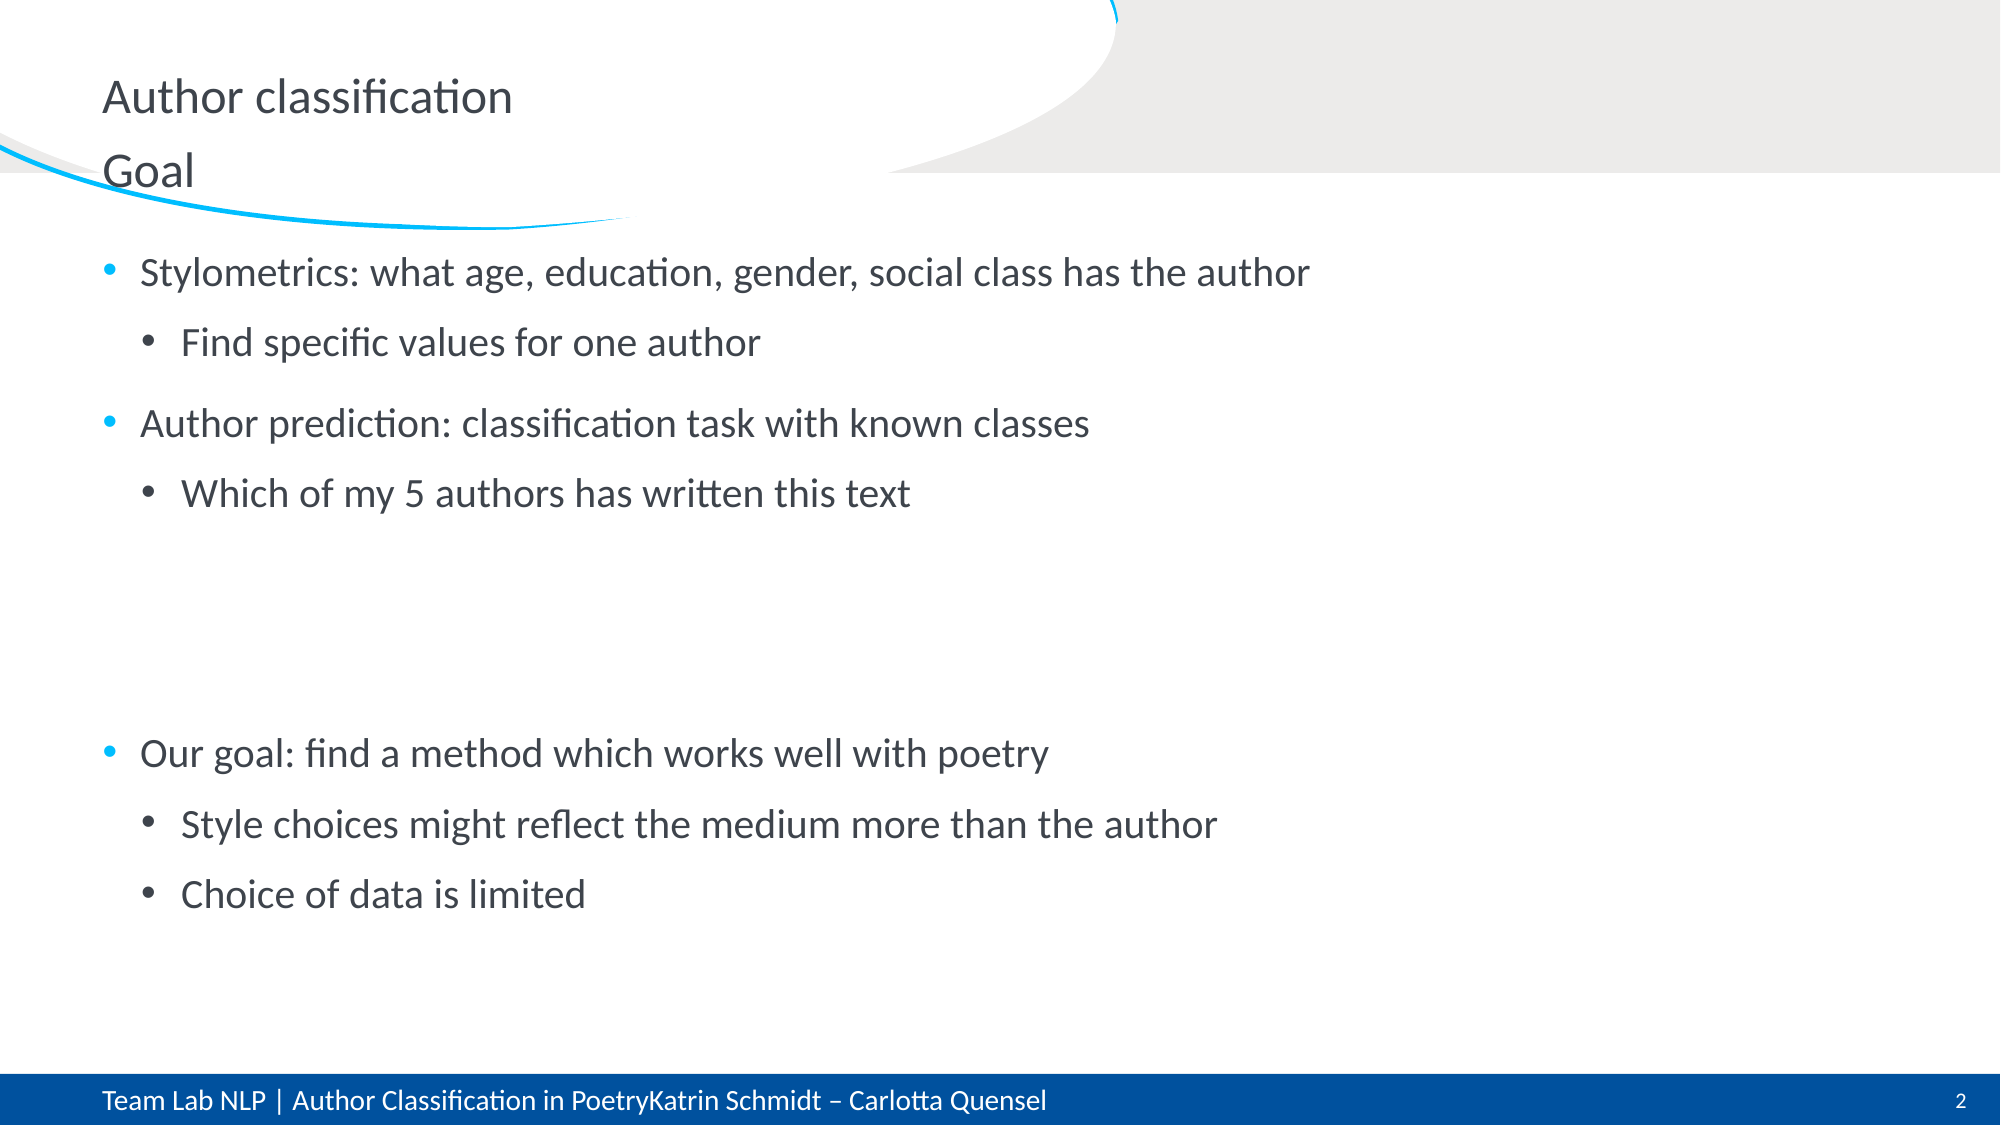

# Author classification
Goal
Stylometrics: what age, education, gender, social class has the author
Find specific values for one author
Author prediction: classification task with known classes
Which of my 5 authors has written this text

Our goal: find a method which works well with poetry
Style choices might reflect the medium more than the author
Choice of data is limited

Team Lab NLP | Author Classification in Poetry		Katrin Schmidt – Carlotta Quensel
2